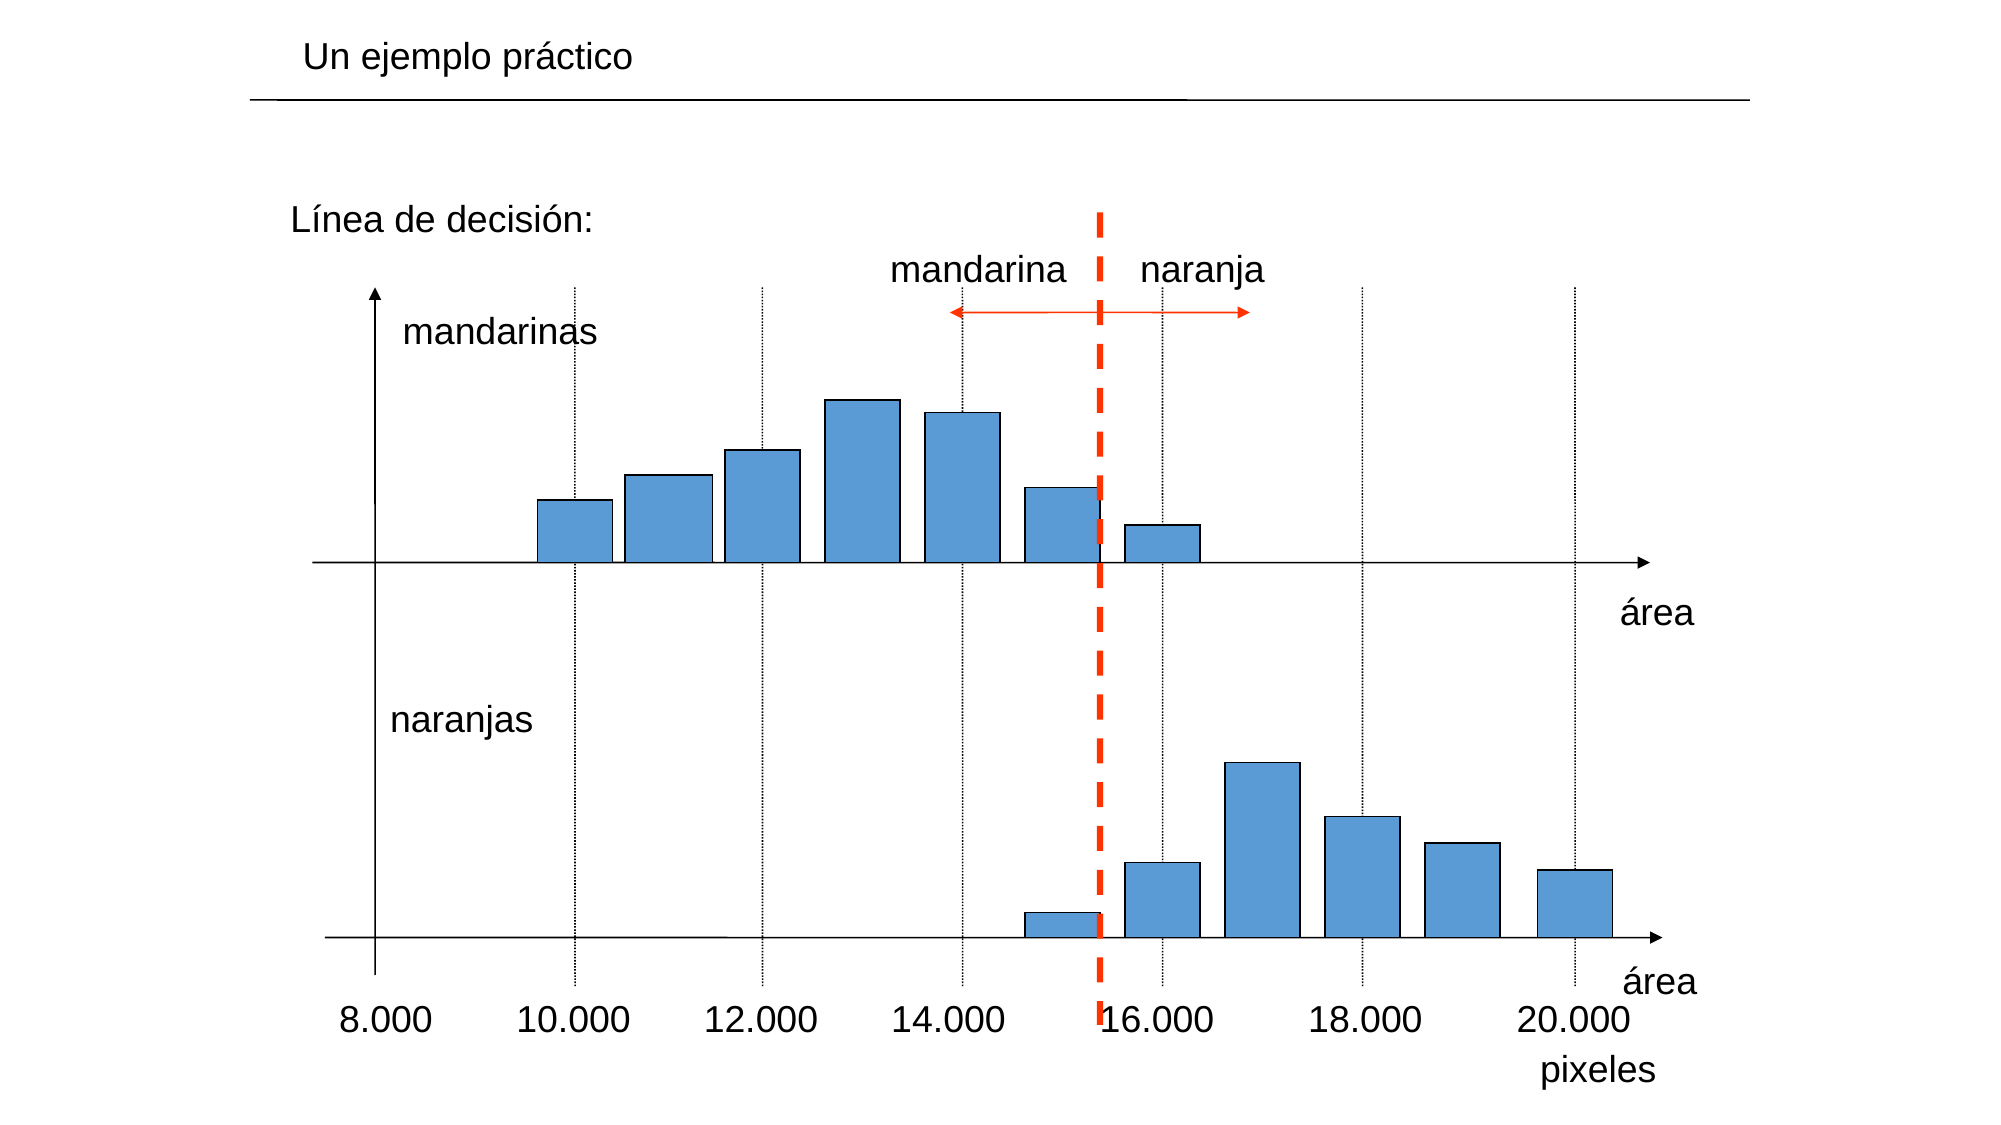

Un ejemplo práctico

Línea de decisión:

mandarina
naranja

mandarinas

área
naranjas

área
8.000        10.000       12.000       14.000         16.000         18.000         20.000
pixeles